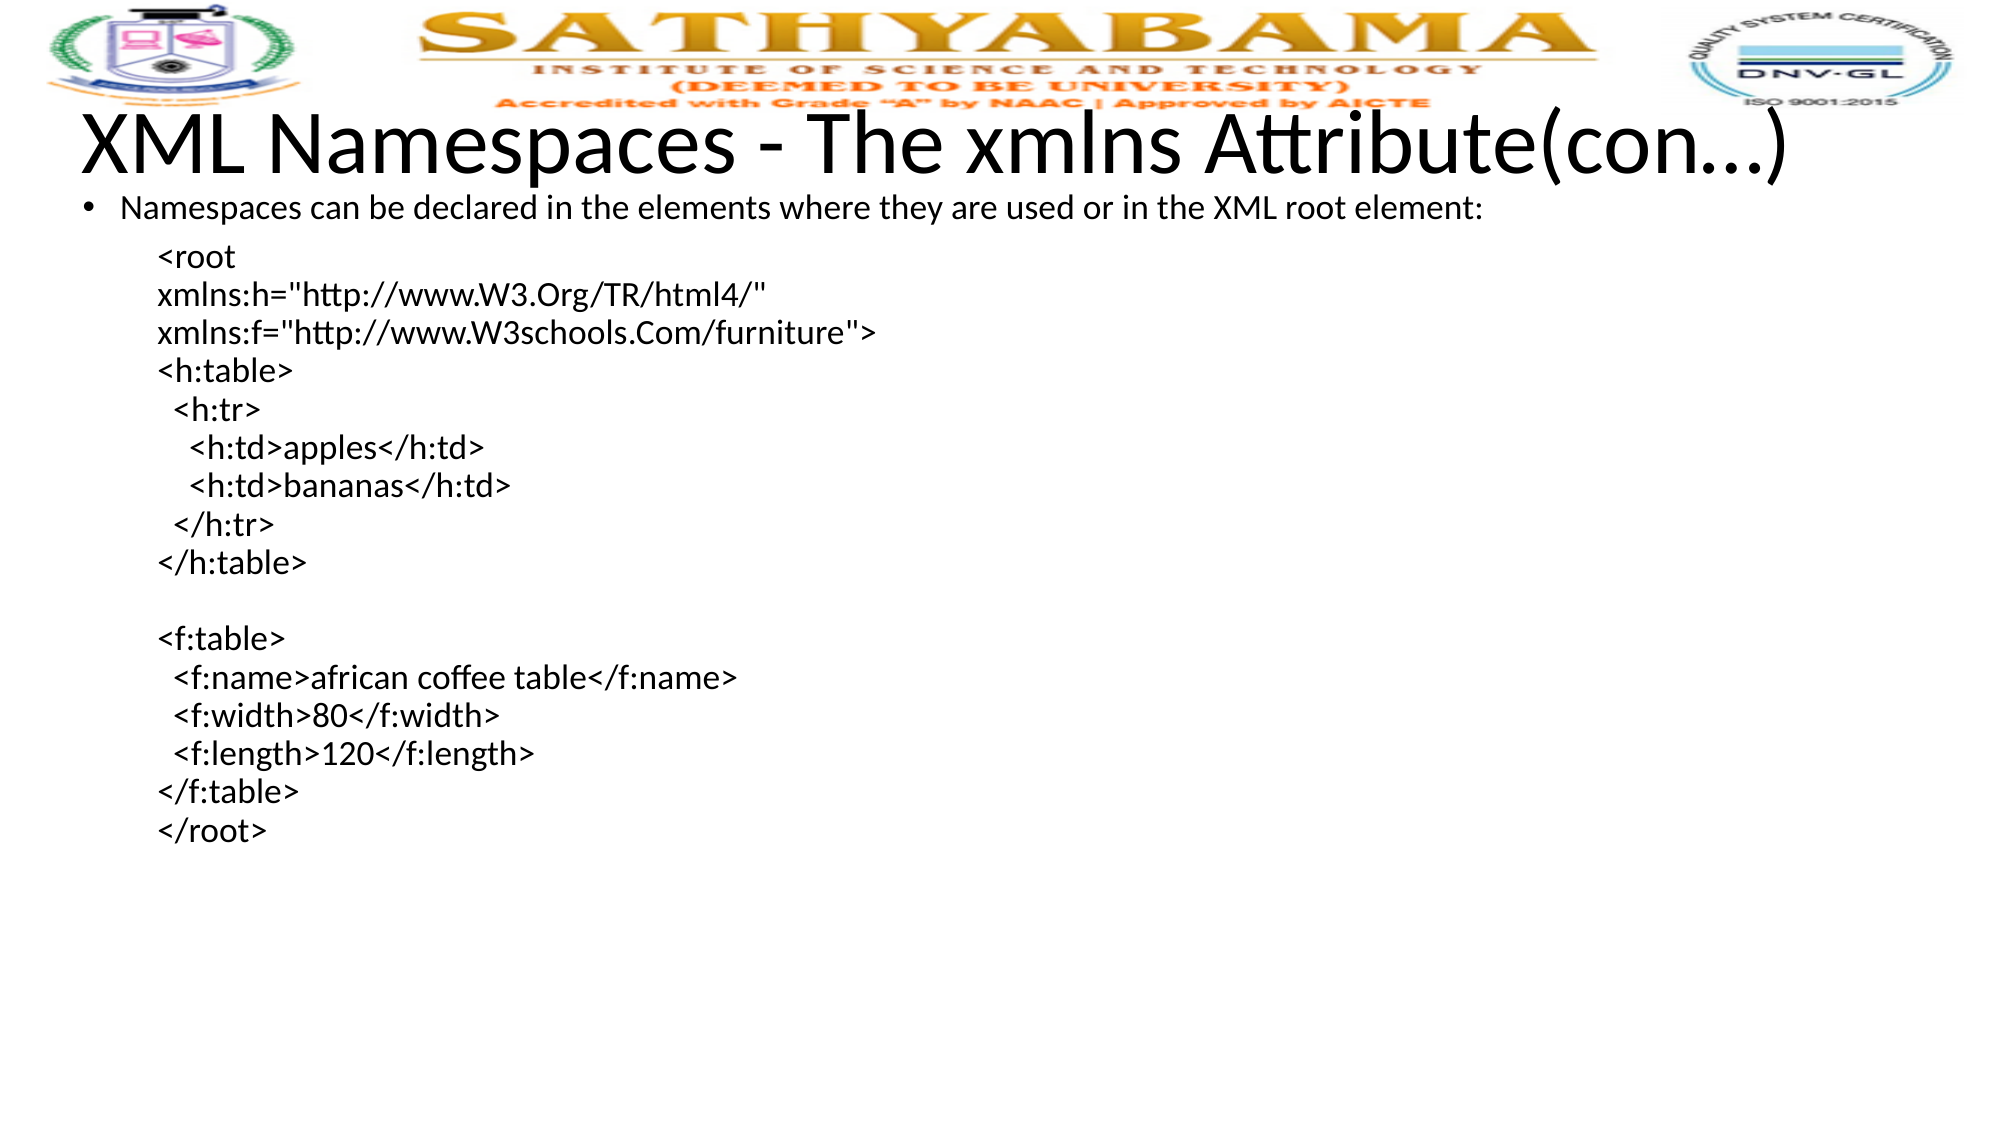

# XML Namespaces - The xmlns Attribute(con…)
Namespaces can be declared in the elements where they are used or in the XML root element:
<root
xmlns:h="http://www.W3.Org/TR/html4/"
xmlns:f="http://www.W3schools.Com/furniture">
<h:table>
  <h:tr>
    <h:td>apples</h:td>
    <h:td>bananas</h:td>
  </h:tr>
</h:table>
<f:table>
  <f:name>african coffee table</f:name>
  <f:width>80</f:width>
  <f:length>120</f:length>
</f:table>
</root>